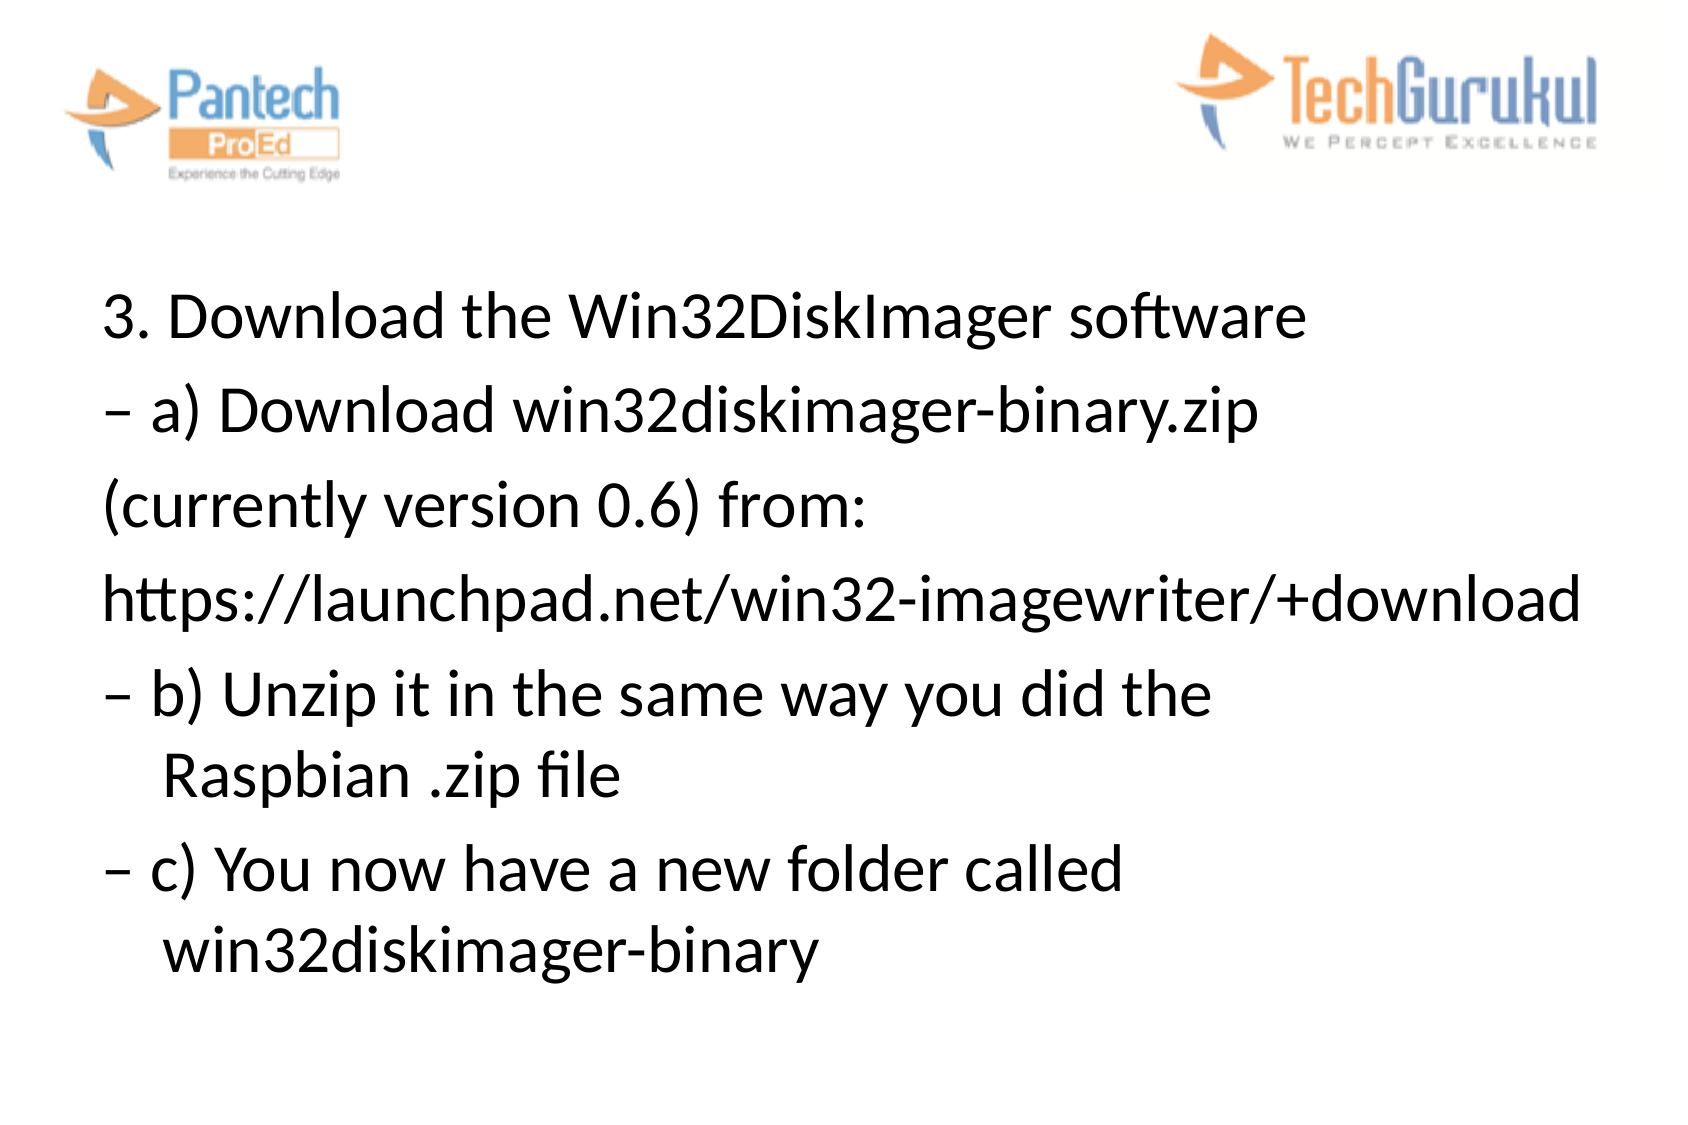

#
3. Download the Win32DiskImager software
– a) Download win32diskimager-binary.zip
(currently version 0.6) from:
https://launchpad.net/win32-imagewriter/+download
– b) Unzip it in the same way you did the Raspbian .zip file
– c) You now have a new folder called win32diskimager-binary